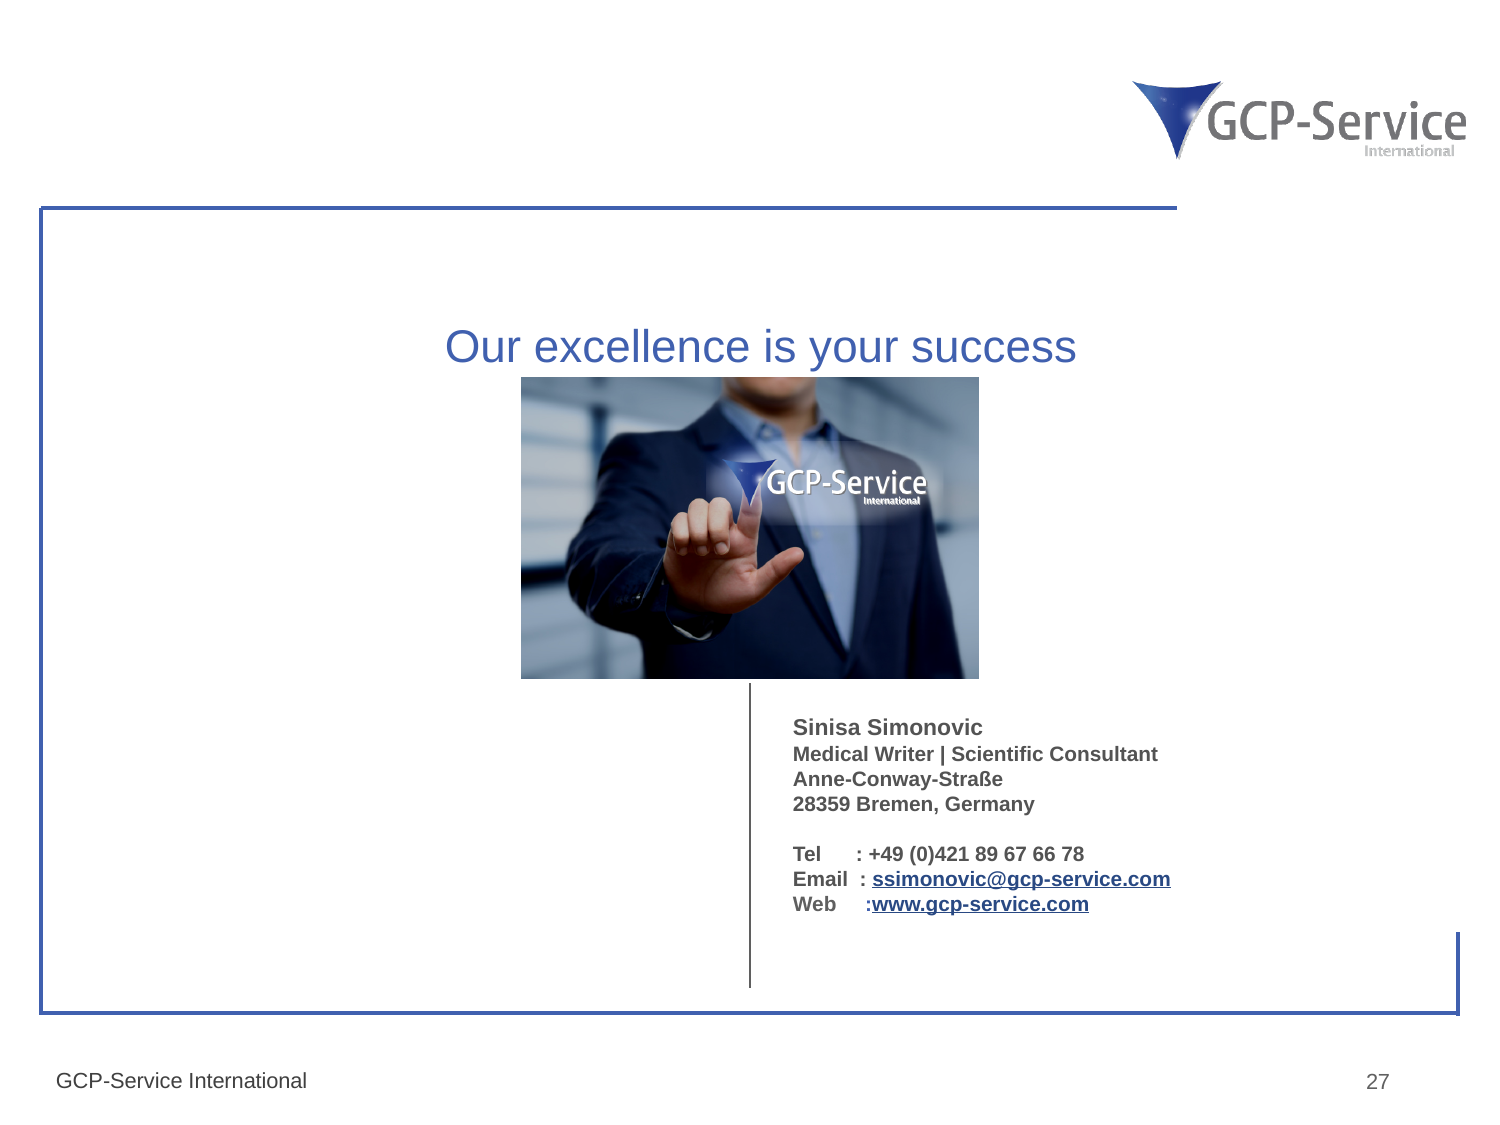

Sinisa Simonovic
Medical Writer | Scientific Consultant
Anne-Conway-Straße
28359 Bremen, Germany

Tel      : +49 (0)421 89 67 66 78
Email  : ssimonovic@gcp-service.com
Web     :www.gcp-service.com
GCP-Service International
27